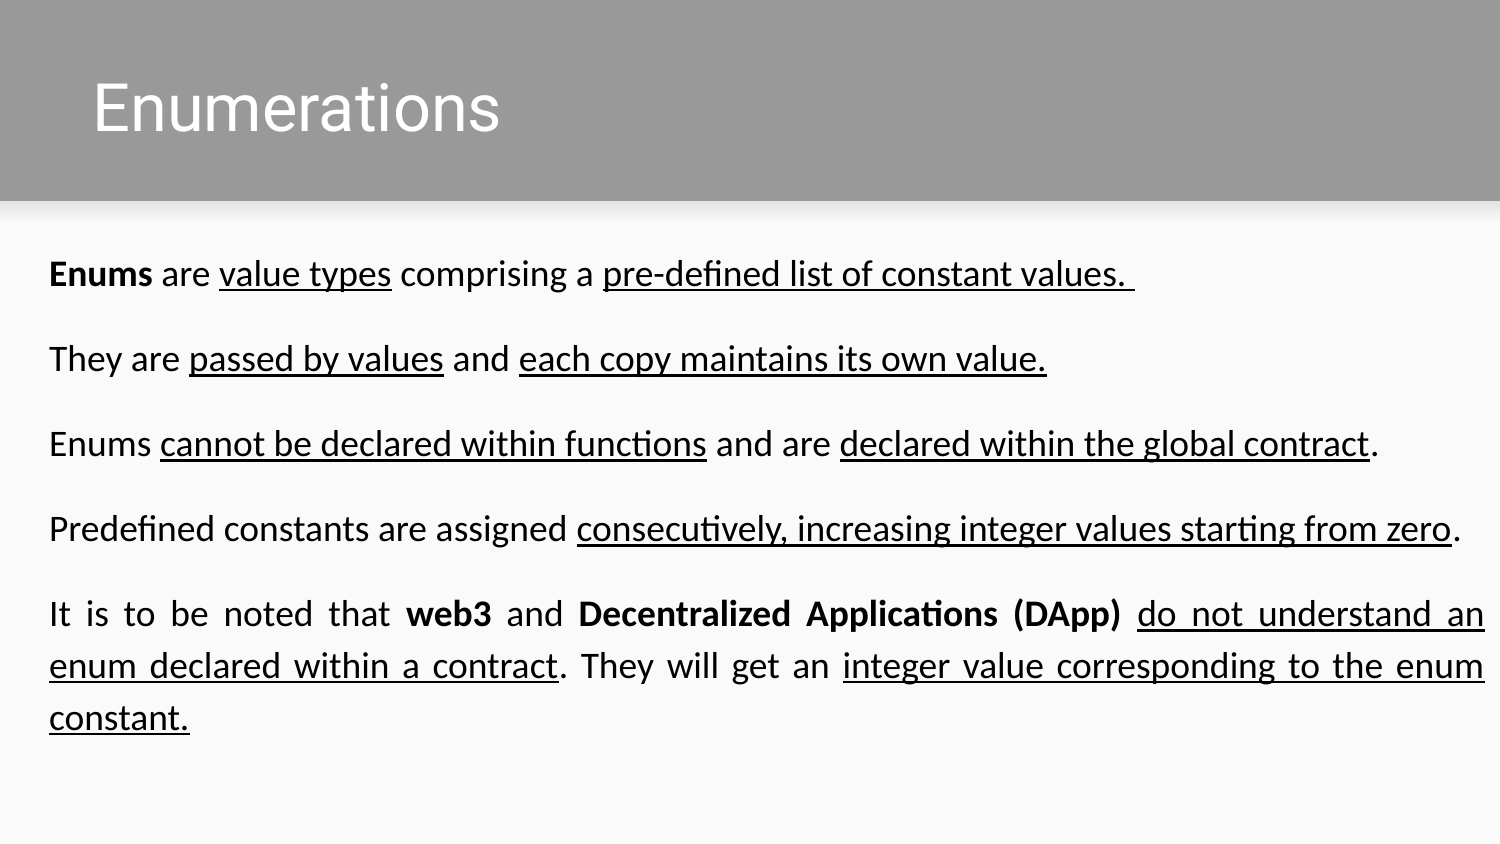

# Enumerations
Enums are value types comprising a pre-defined list of constant values.
They are passed by values and each copy maintains its own value.
Enums cannot be declared within functions and are declared within the global contract.
Predefined constants are assigned consecutively, increasing integer values starting from zero.
It is to be noted that web3 and Decentralized Applications (DApp) do not understand an enum declared within a contract. They will get an integer value corresponding to the enum constant.